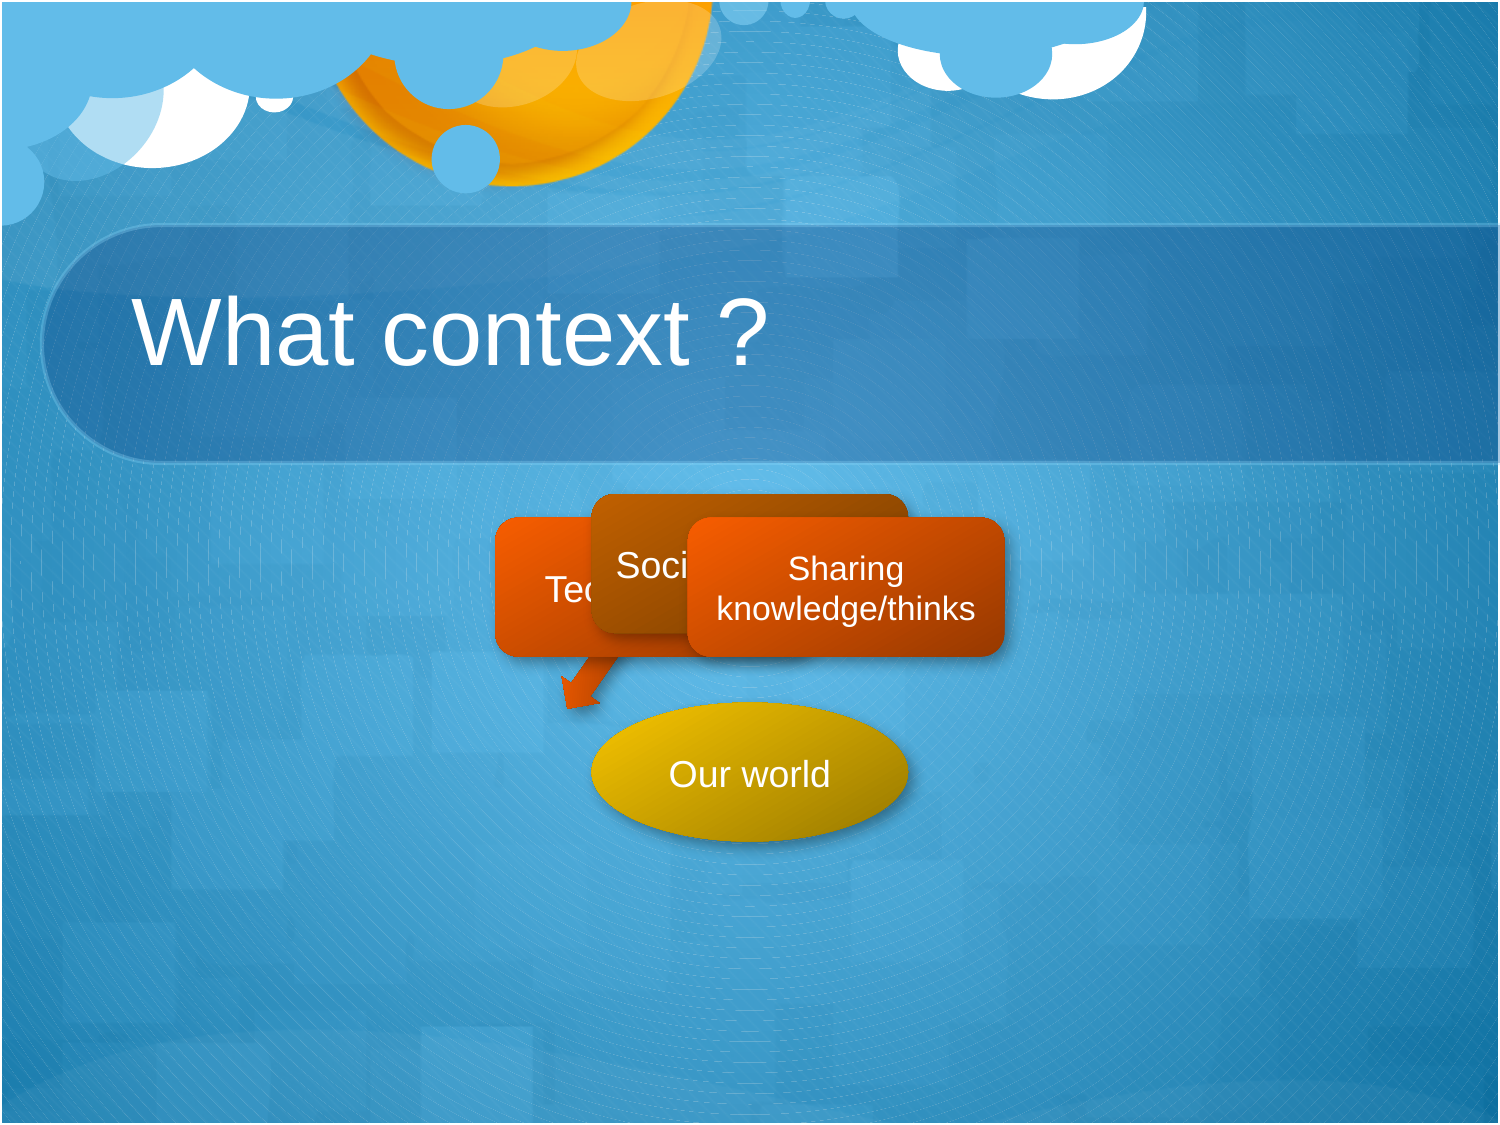

# What context ?
Our world
Technologies
Social Networks